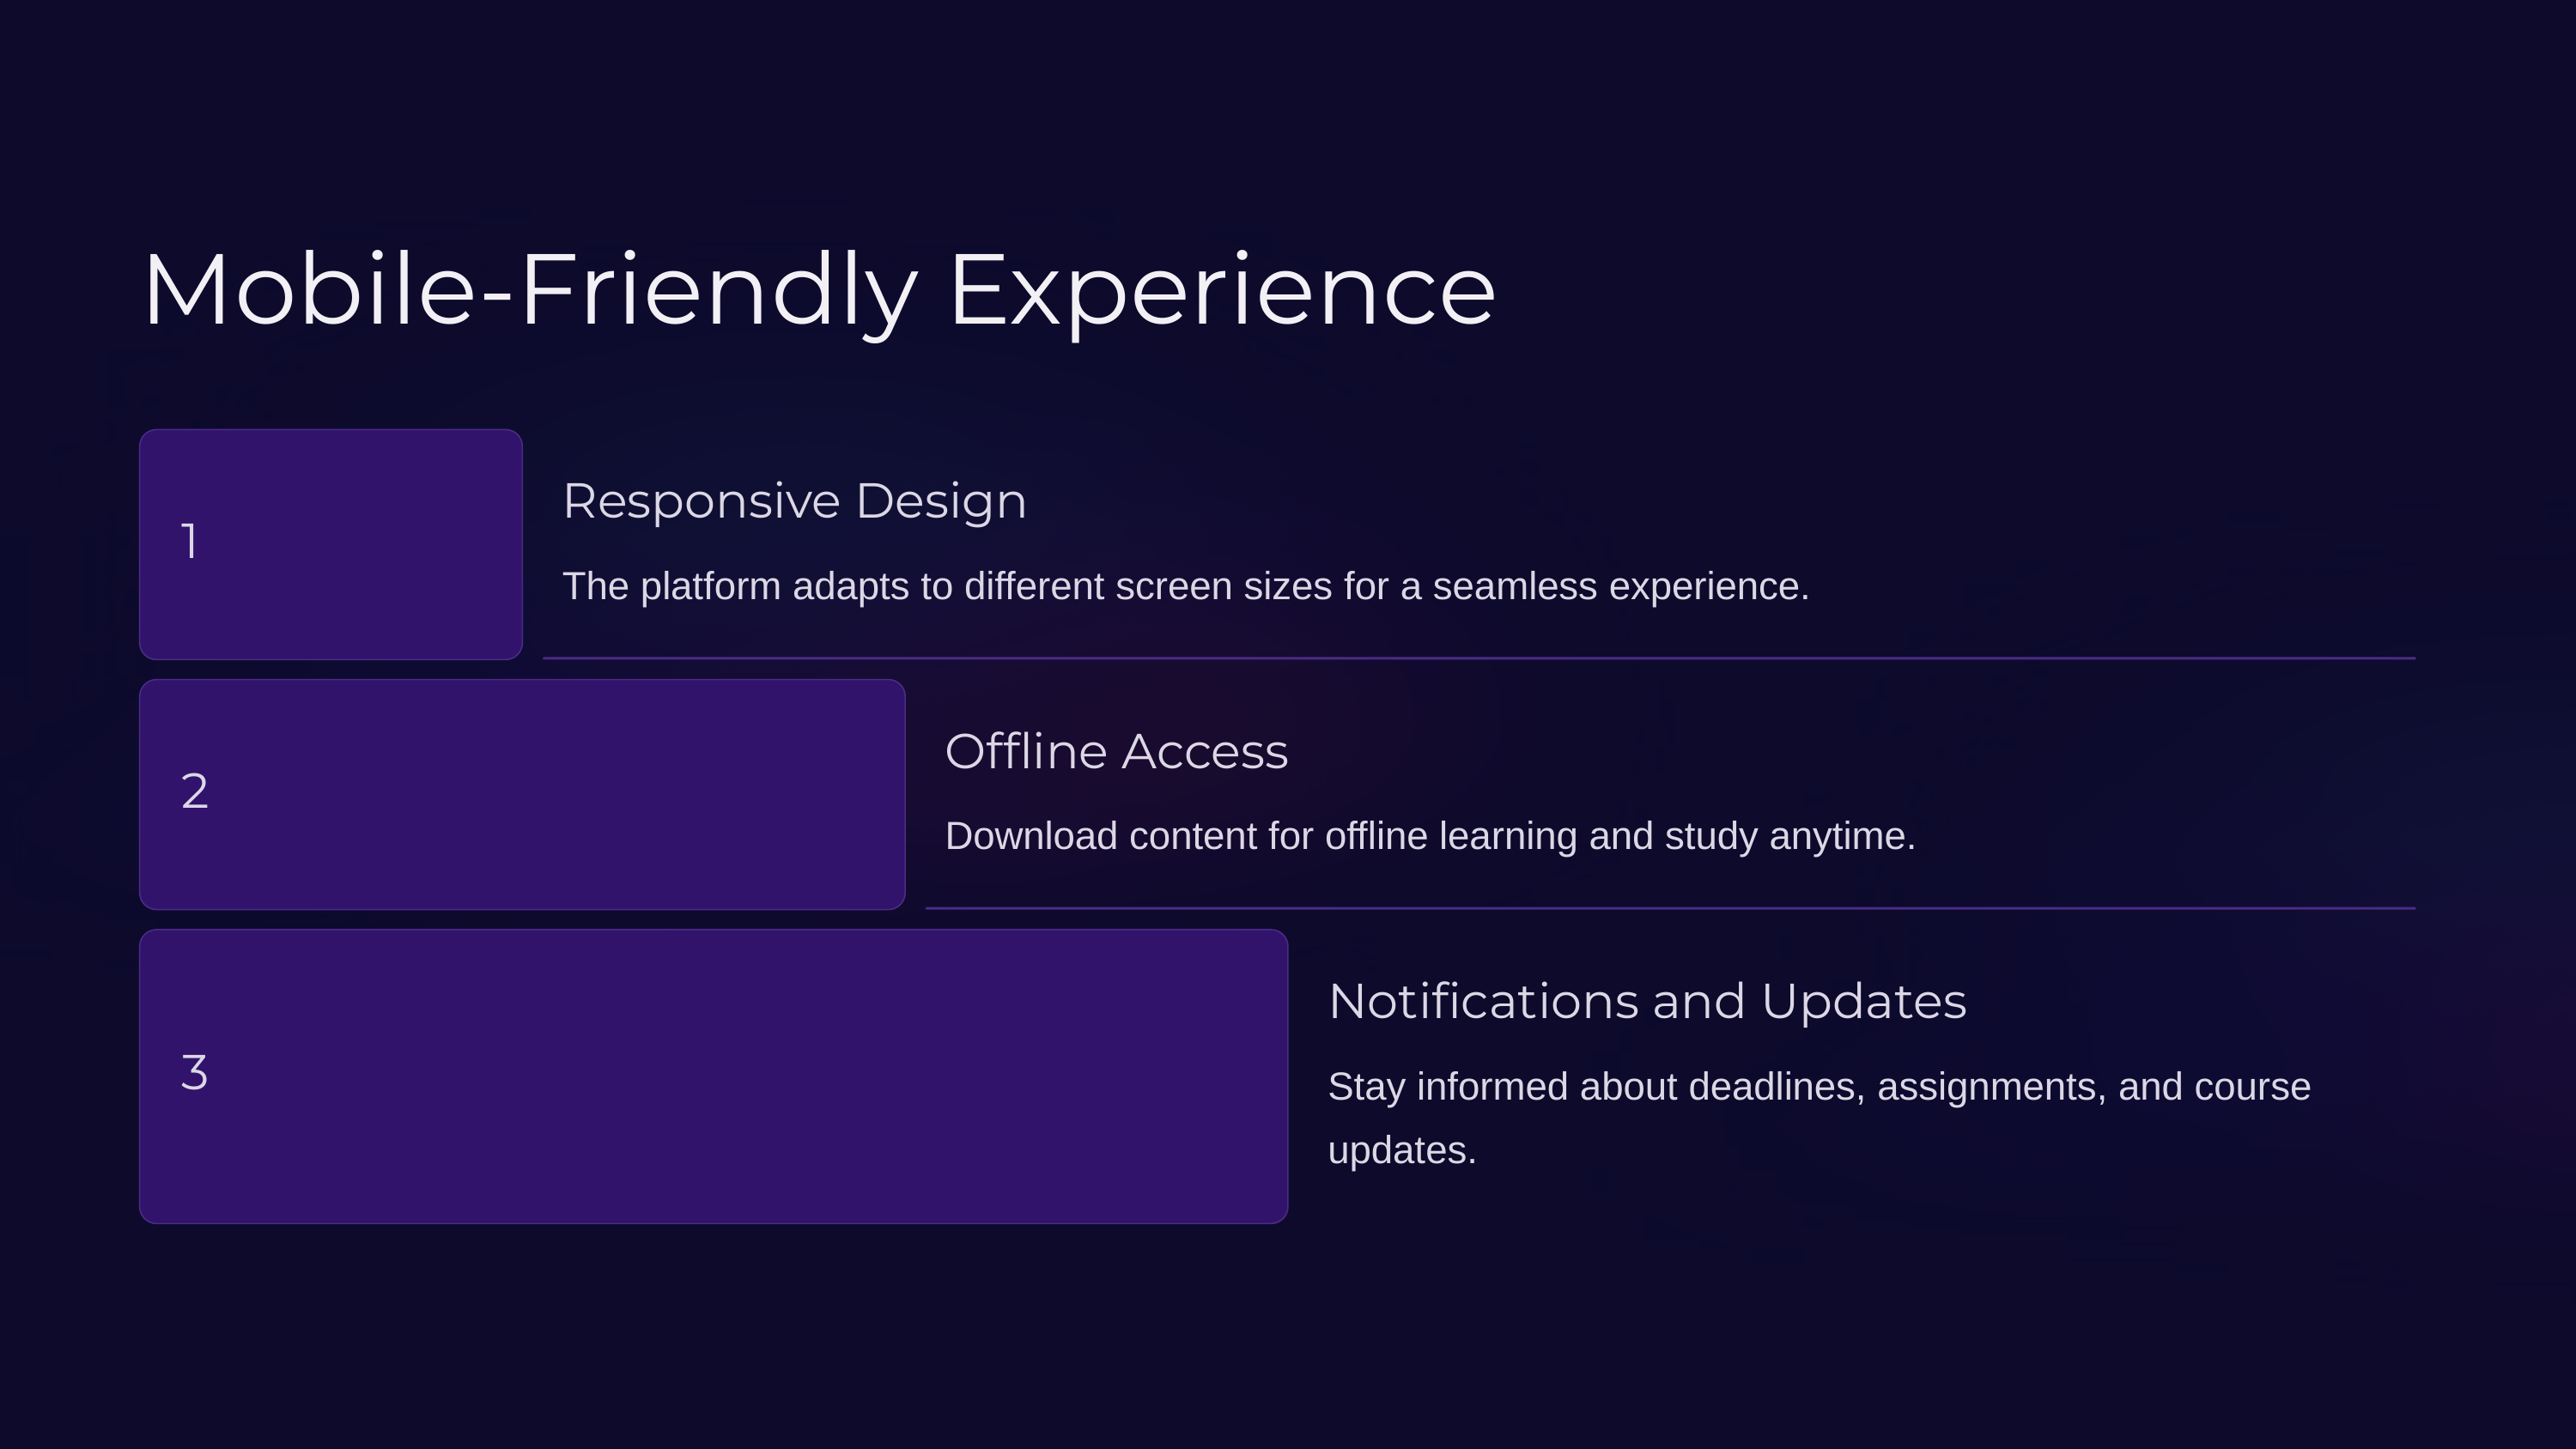

Mobile-Friendly Experience

Responsive Design
1
The platform adapts to different screen sizes for a seamless experience.

Offline Access
2
Download content for offline learning and study anytime.

Notifications and Updates
3
Stay informed about deadlines, assignments, and course updates.